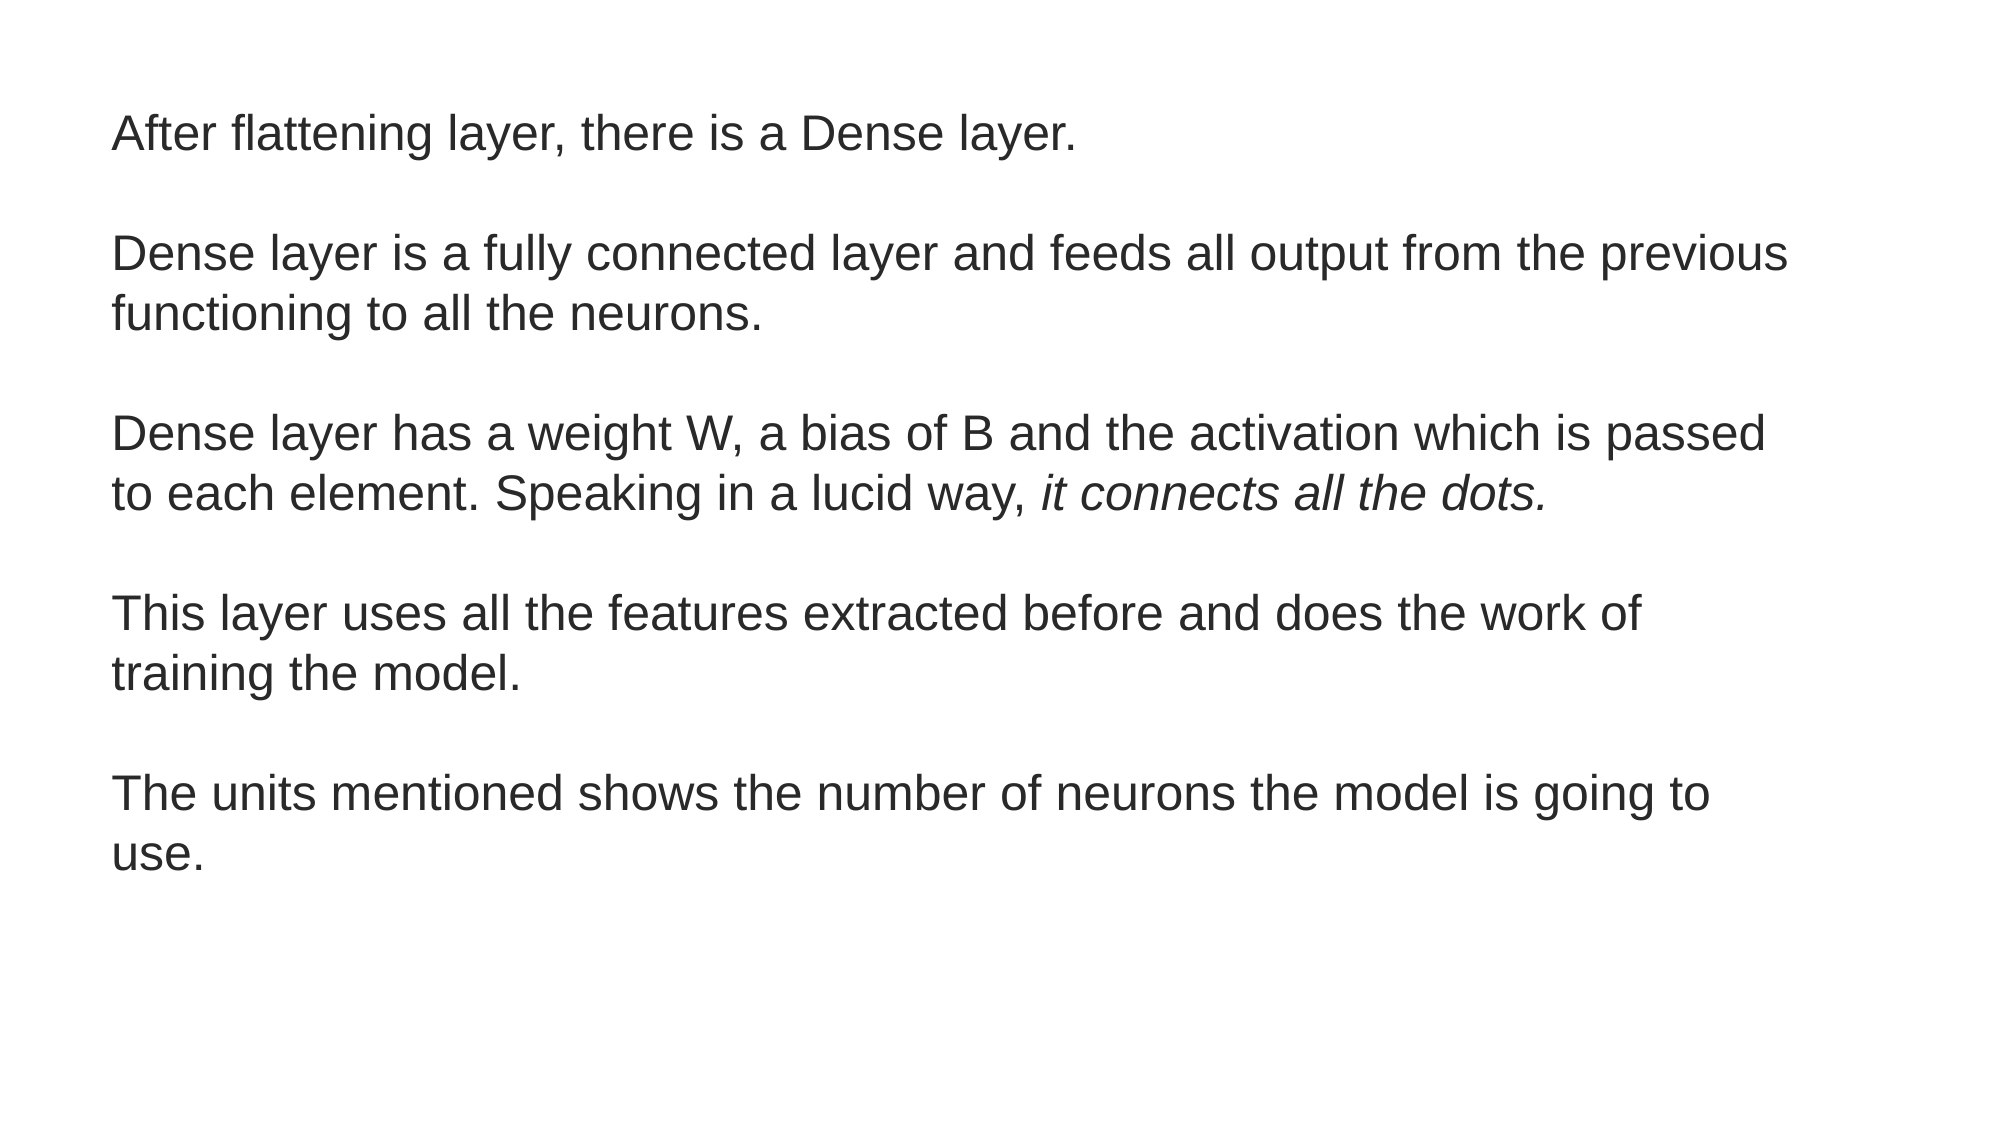

After flattening layer, there is a Dense layer.

Dense layer is a fully connected layer and feeds all output from the previous functioning to all the neurons.

Dense layer has a weight W, a bias of B and the activation which is passed to each element. Speaking in a lucid way, it connects all the dots.

This layer uses all the features extracted before and does the work of training the model.

The units mentioned shows the number of neurons the model is going to use.